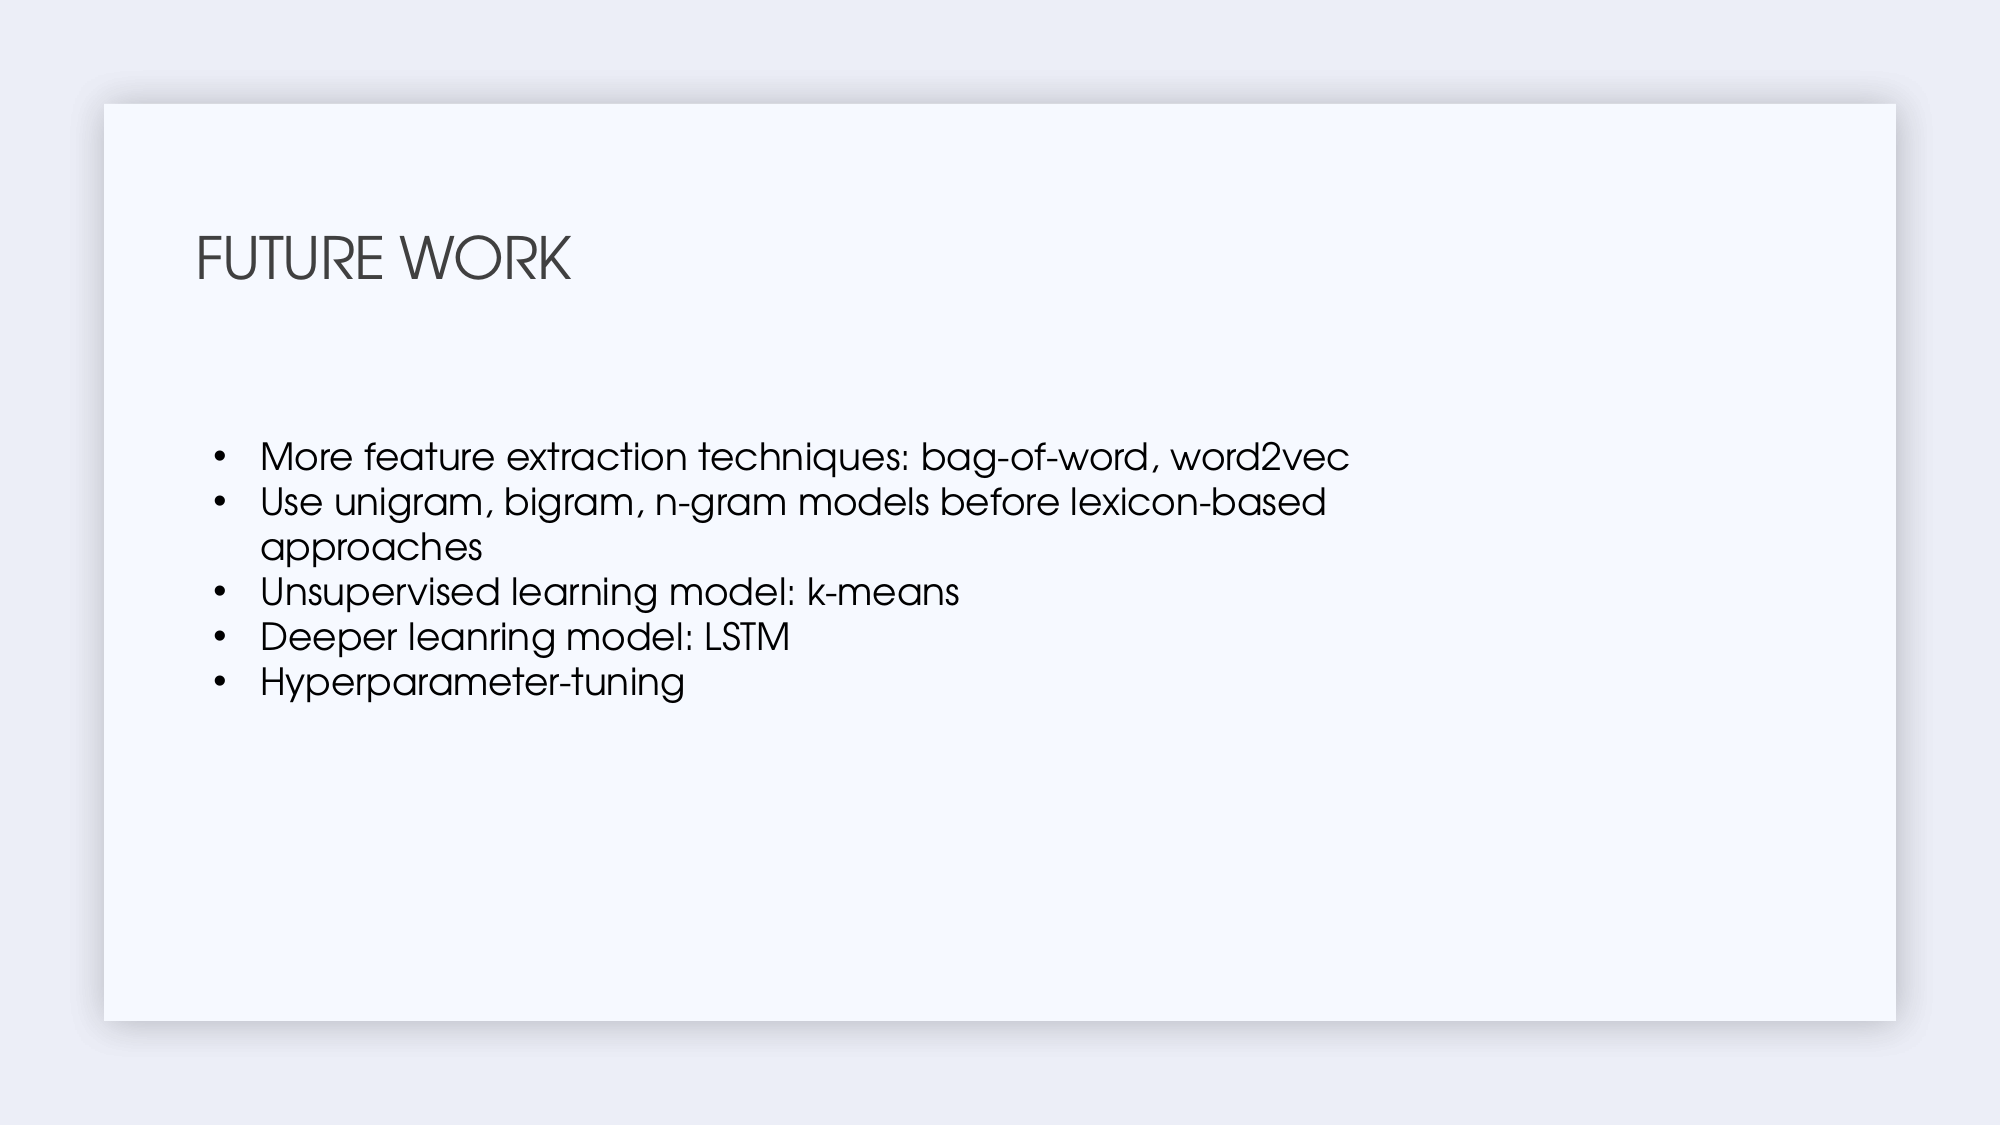

# Future work

More feature extraction techniques: bag-of-word, word2vec
Use unigram, bigram, n-gram models before lexicon-based approaches
Unsupervised learning model: k-means
Deeper leanring model: LSTM
Hyperparameter-tuning